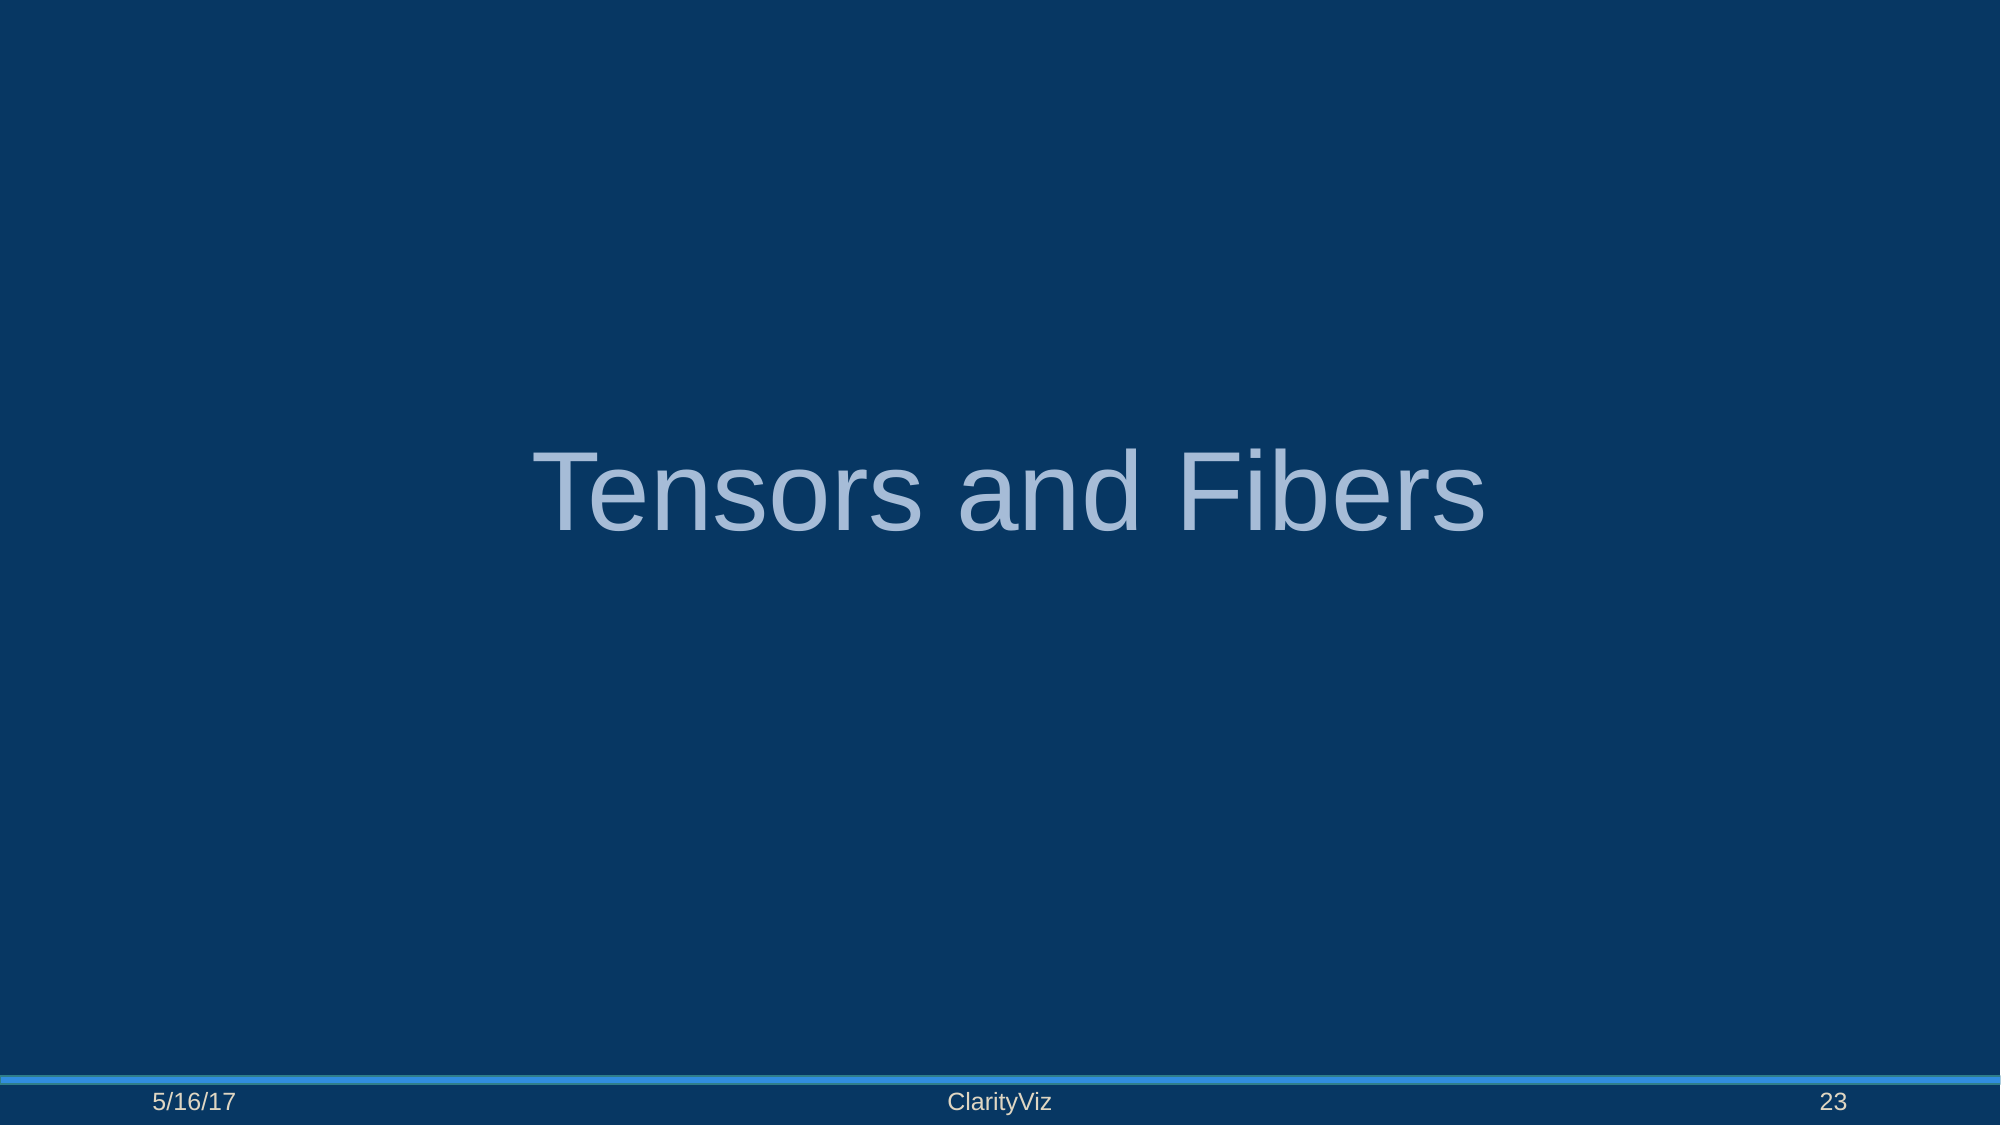

# Tensors and Fibers
5/16/17
ClarityViz
23